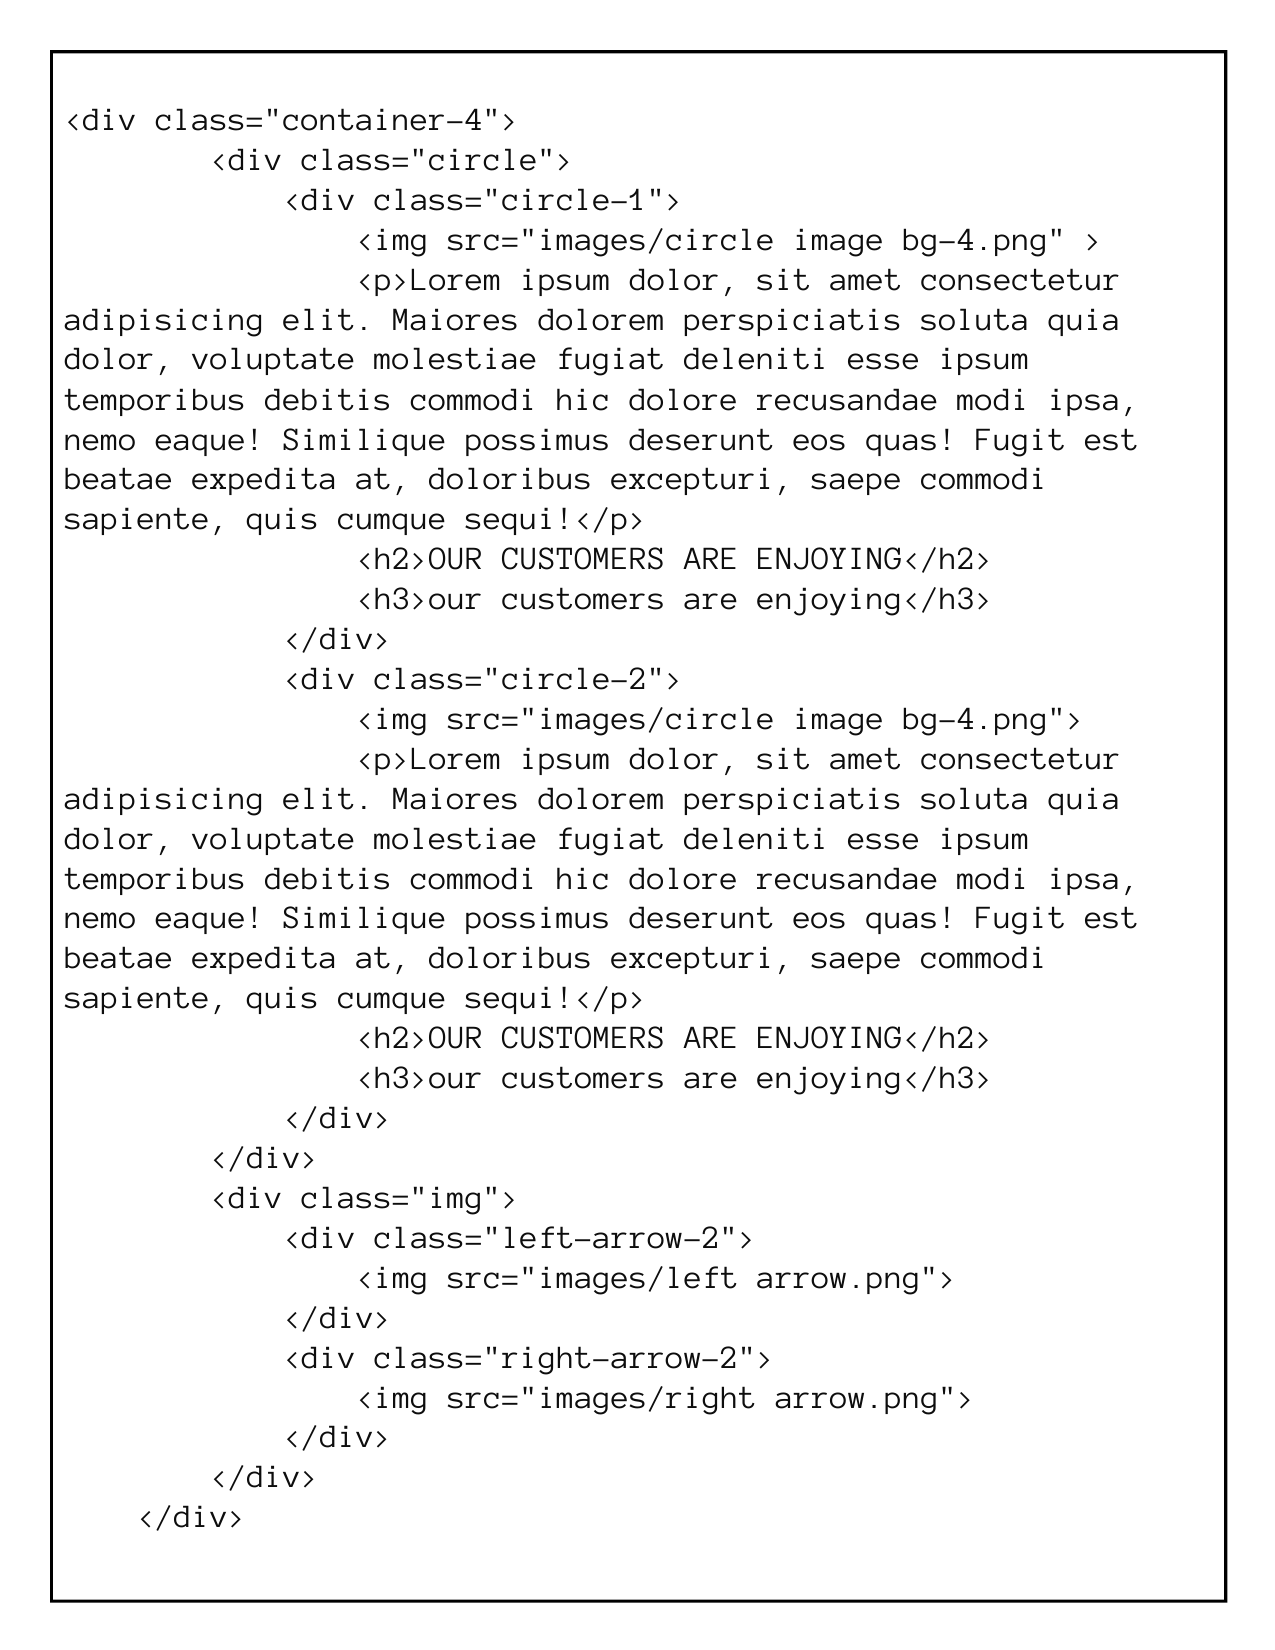

<div class="container-4">
        <div class="circle">
            <div class="circle-1">
                <img src="images/circle image bg-4.png" >
                <p>Lorem ipsum dolor, sit amet consectetur adipisicing elit. Maiores dolorem perspiciatis soluta quia dolor, voluptate molestiae fugiat deleniti esse ipsum temporibus debitis commodi hic dolore recusandae modi ipsa, nemo eaque! Similique possimus deserunt eos quas! Fugit est beatae expedita at, doloribus excepturi, saepe commodi sapiente, quis cumque sequi!</p>
                <h2>OUR CUSTOMERS ARE ENJOYING</h2>
                <h3>our customers are enjoying</h3>
            </div>
            <div class="circle-2">
                <img src="images/circle image bg-4.png">
                <p>Lorem ipsum dolor, sit amet consectetur adipisicing elit. Maiores dolorem perspiciatis soluta quia dolor, voluptate molestiae fugiat deleniti esse ipsum temporibus debitis commodi hic dolore recusandae modi ipsa, nemo eaque! Similique possimus deserunt eos quas! Fugit est beatae expedita at, doloribus excepturi, saepe commodi sapiente, quis cumque sequi!</p>
                <h2>OUR CUSTOMERS ARE ENJOYING</h2>
                <h3>our customers are enjoying</h3>
            </div>
        </div>
        <div class="img">
            <div class="left-arrow-2">
                <img src="images/left arrow.png">
            </div>
            <div class="right-arrow-2">
                <img src="images/right arrow.png">
            </div>
        </div>
    </div>